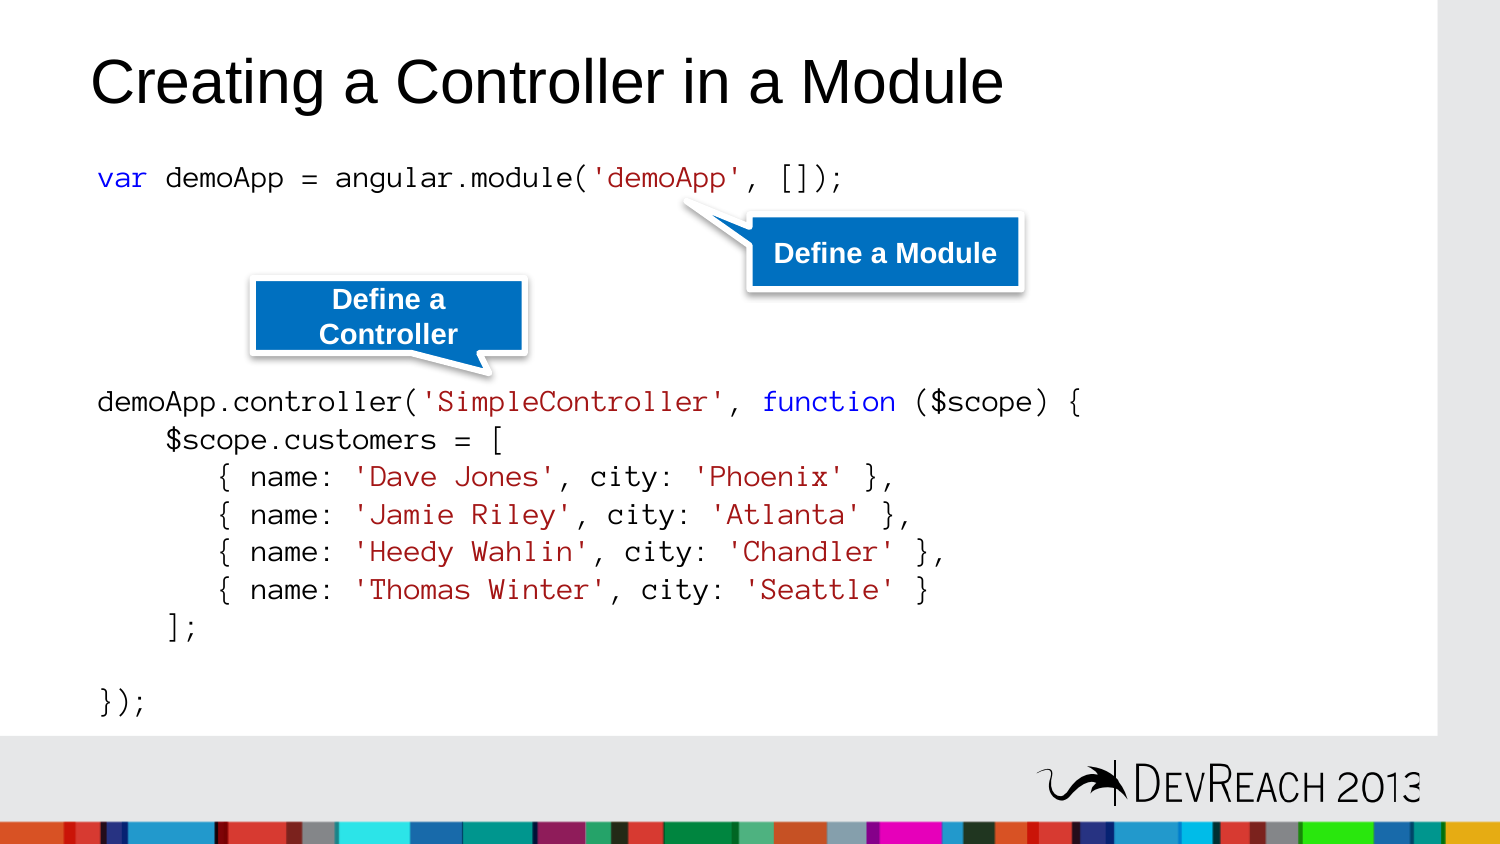

# Creating a Controller in a Module
var demoApp = angular.module('demoApp', []);

demoApp.controller('SimpleController', function ($scope) {
    $scope.customers = [
       { name: 'Dave Jones', city: 'Phoenix' },
       { name: 'Jamie Riley', city: 'Atlanta' },
       { name: 'Heedy Wahlin', city: 'Chandler' },
       { name: 'Thomas Winter', city: 'Seattle' }
    ];

});
Define a Module
Define a Controller